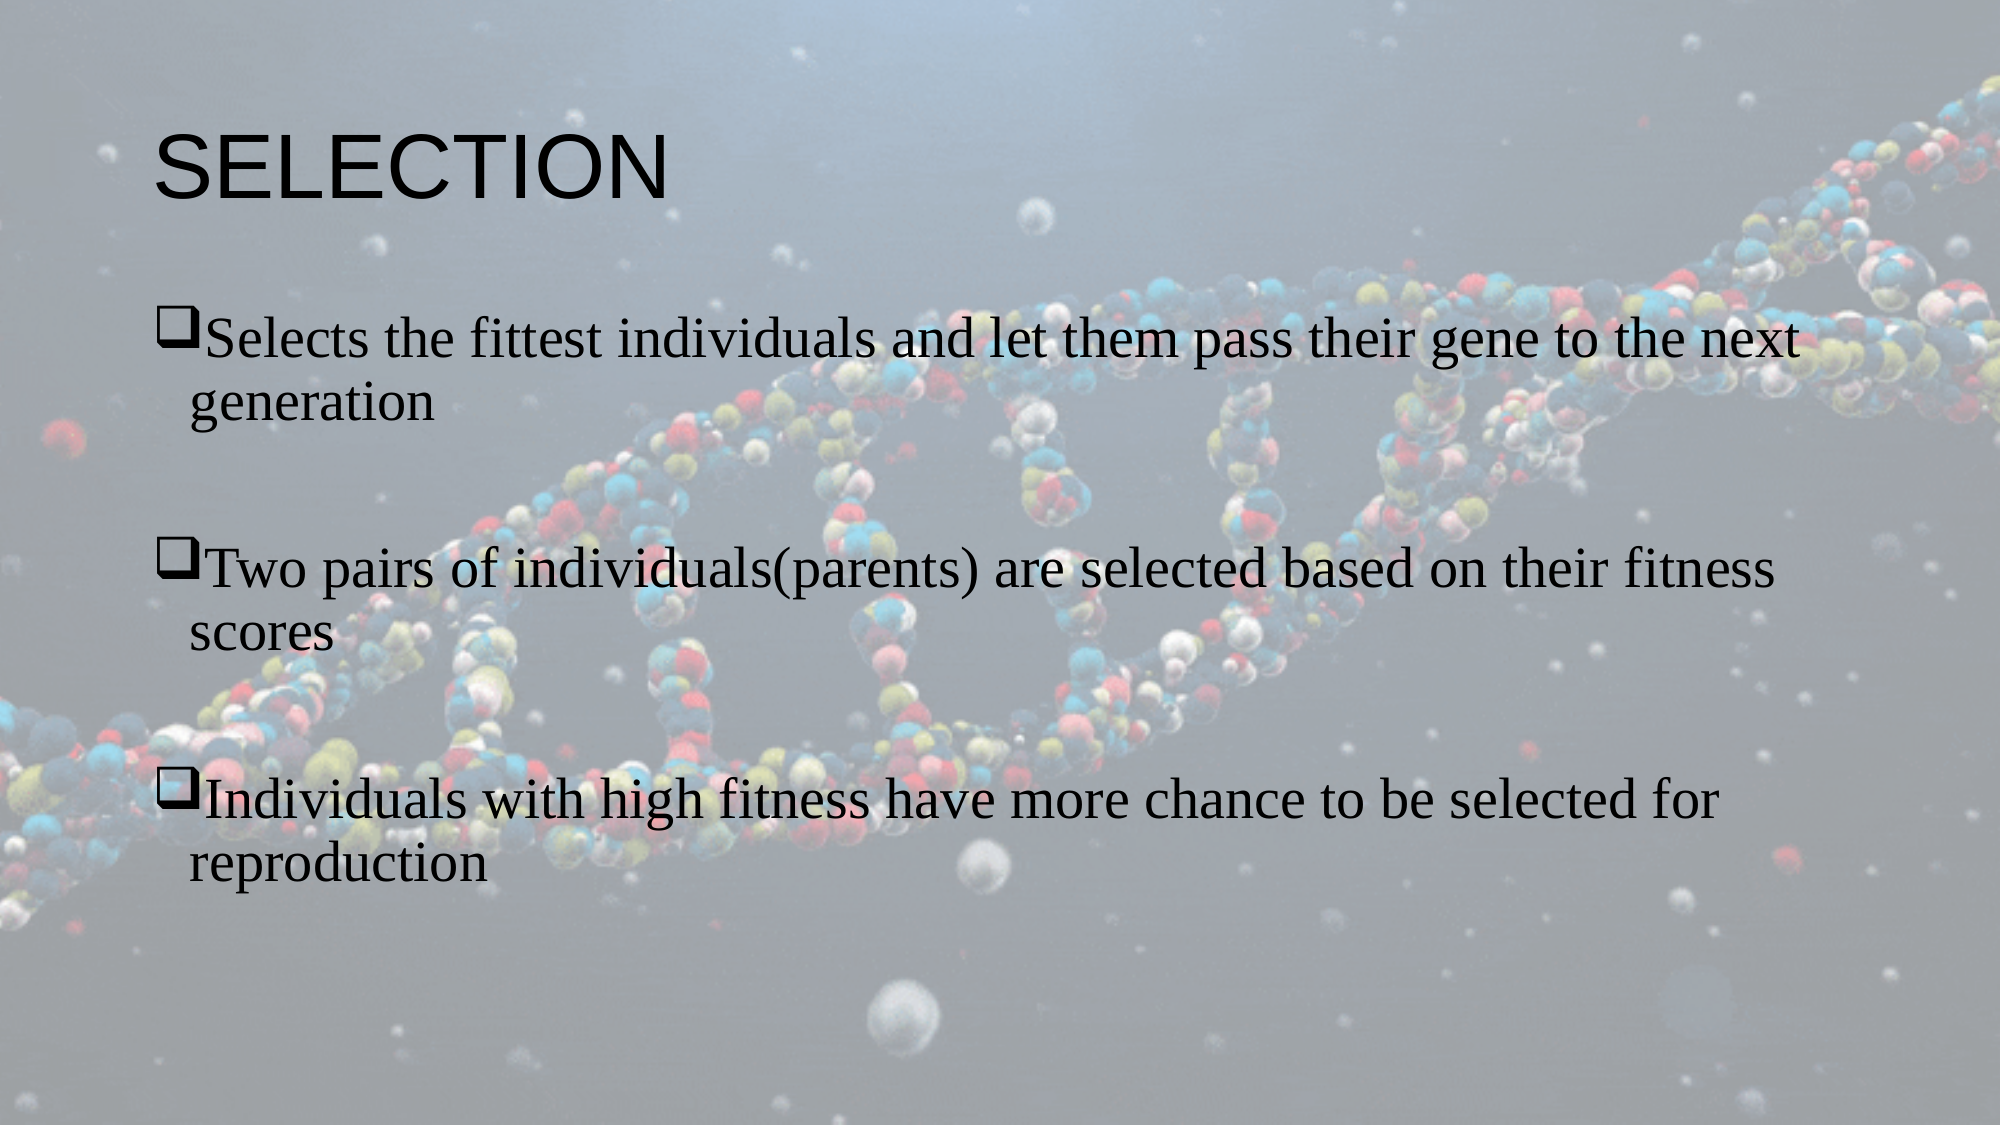

# SELECTION
Selects the fittest individuals and let them pass their gene to the next generation

Two pairs of individuals(parents) are selected based on their fitness scores

Individuals with high fitness have more chance to be selected for reproduction